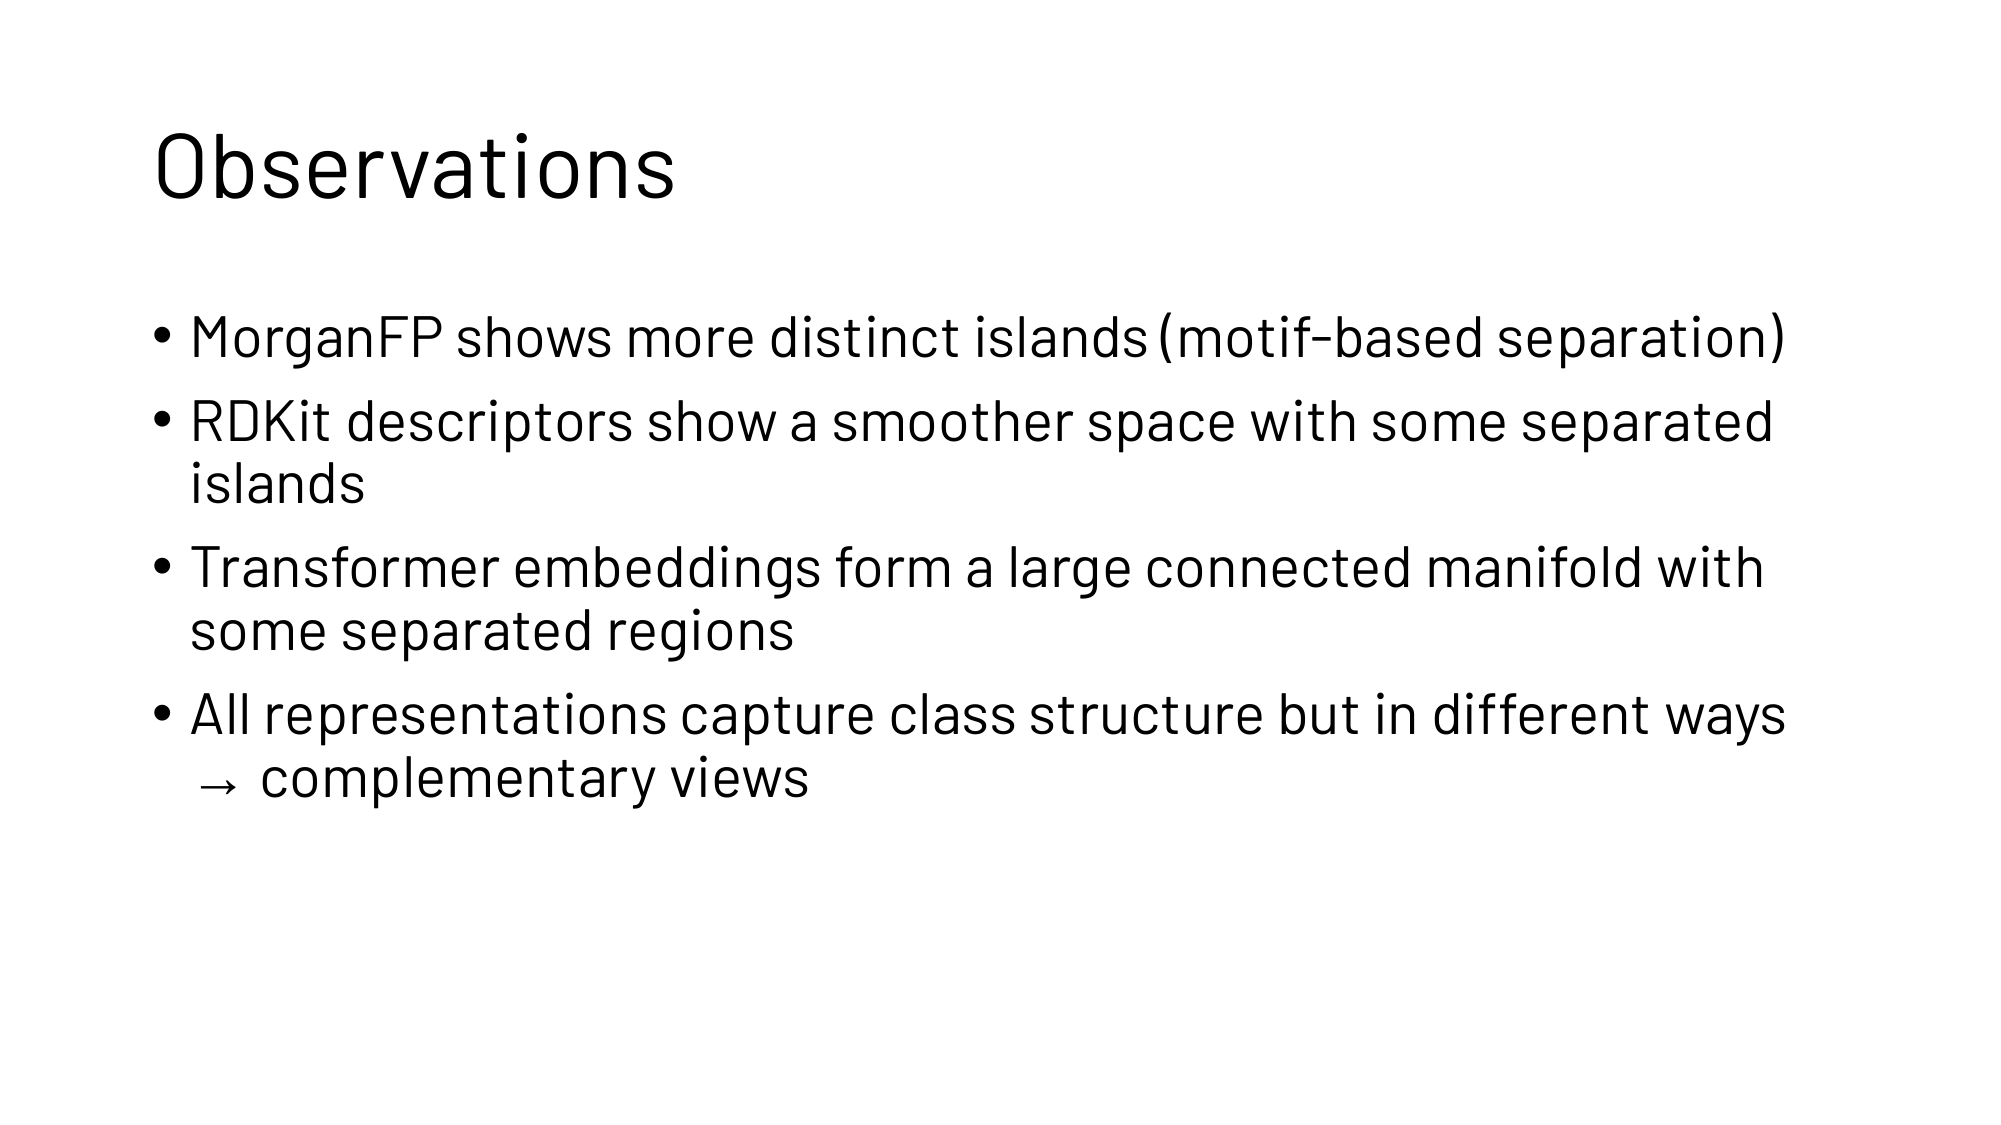

# Observations
MorganFP shows more distinct islands (motif-based separation)
RDKit descriptors show a smoother space with some separated islands
Transformer embeddings form a large connected manifold with some separated regions
All representations capture class structure but in different ways → complementary views